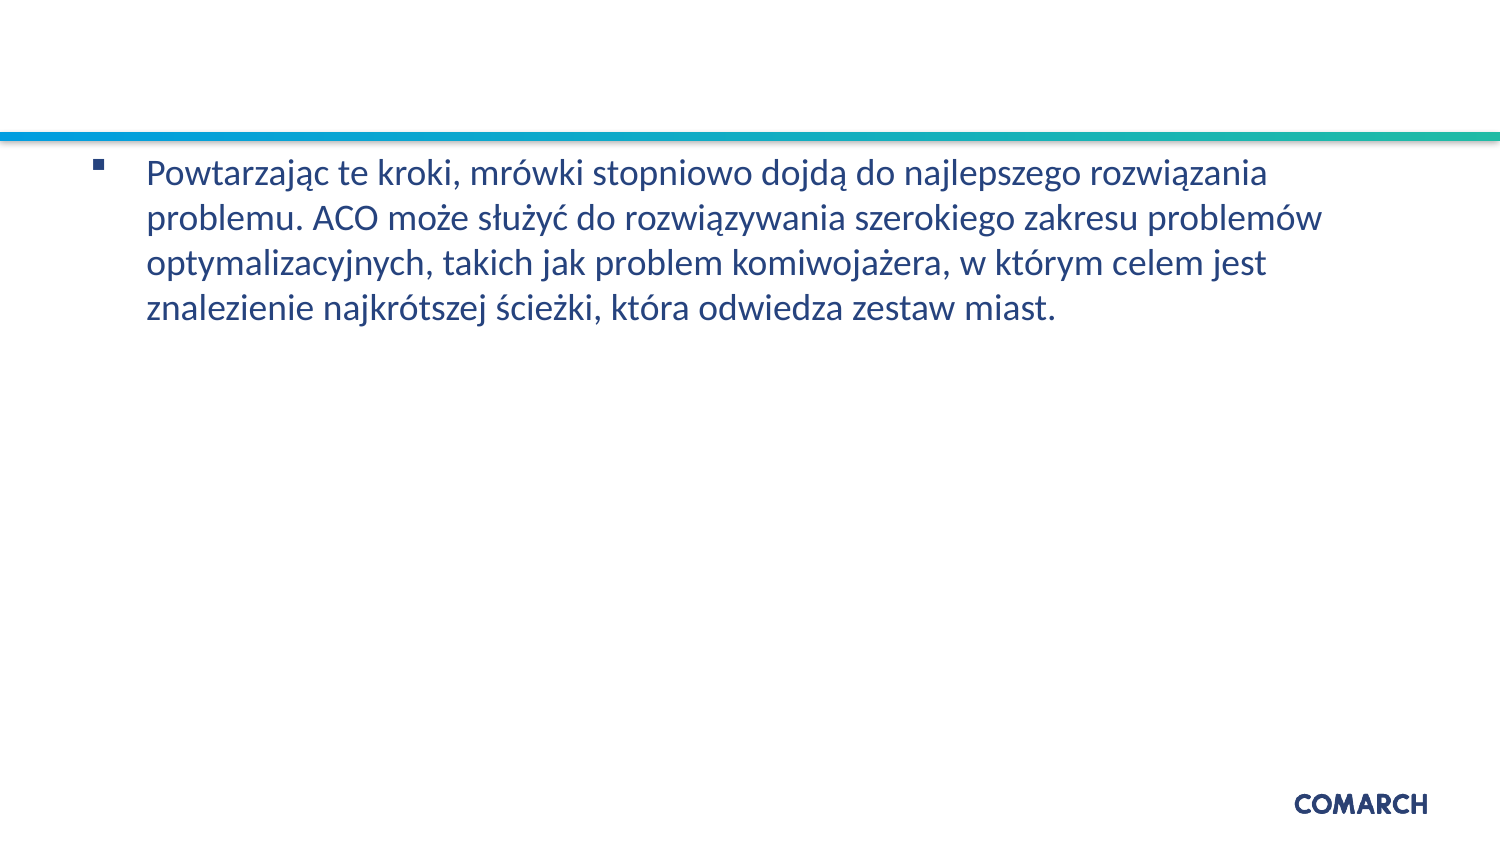

Powtarzając te kroki, mrówki stopniowo dojdą do najlepszego rozwiązania problemu. ACO może służyć do rozwiązywania szerokiego zakresu problemów optymalizacyjnych, takich jak problem komiwojażera, w którym celem jest znalezienie najkrótszej ścieżki, która odwiedza zestaw miast.